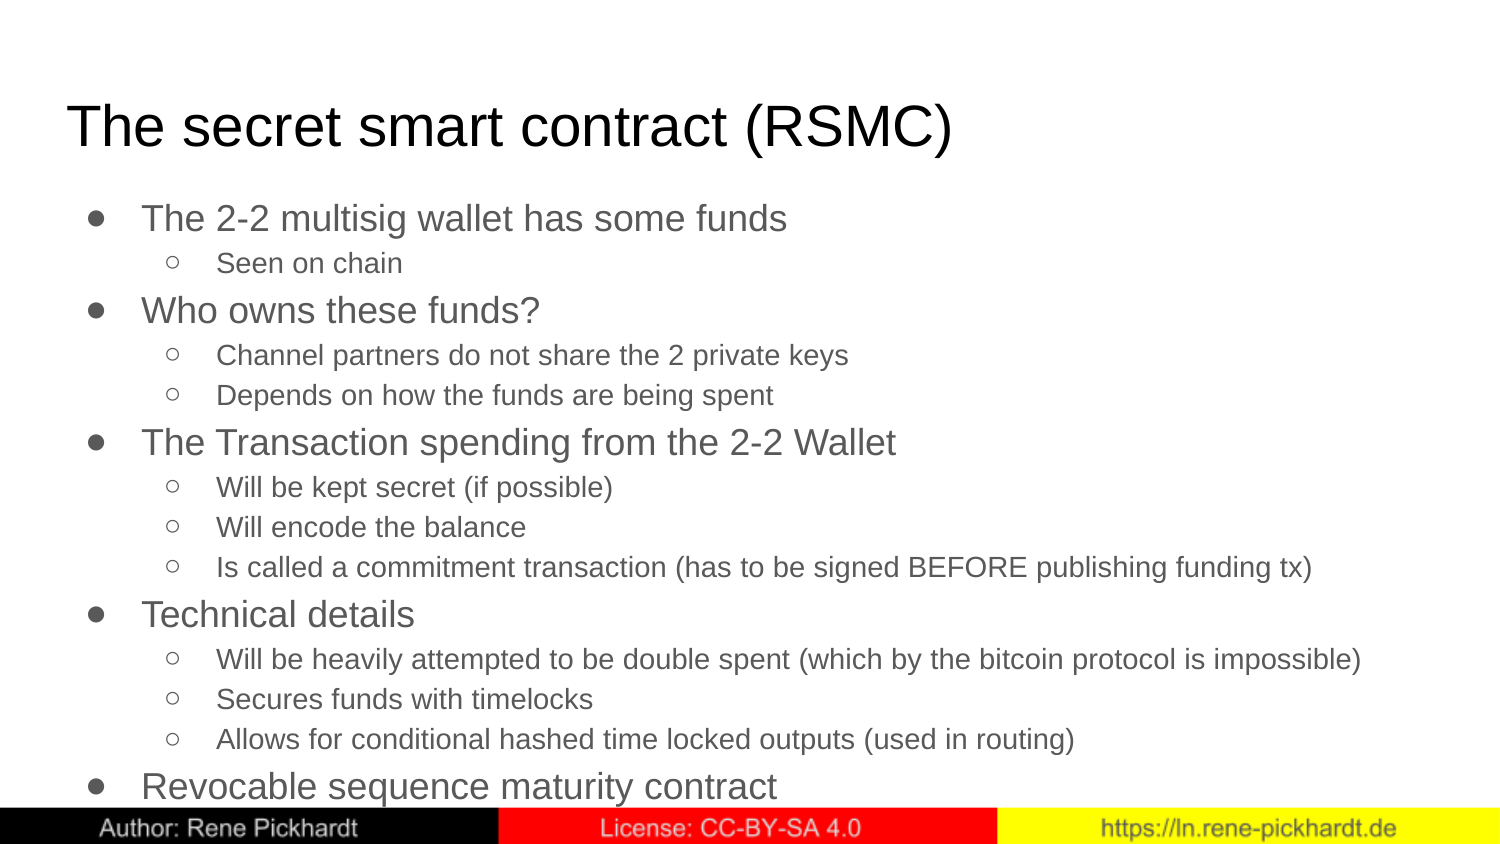

# The secret smart contract (RSMC)
The 2-2 multisig wallet has some funds
Seen on chain
Who owns these funds?
Channel partners do not share the 2 private keys
Depends on how the funds are being spent
The Transaction spending from the 2-2 Wallet
Will be kept secret (if possible)
Will encode the balance
Is called a commitment transaction (has to be signed BEFORE publishing funding tx)
Technical details
Will be heavily attempted to be double spent (which by the bitcoin protocol is impossible)
Secures funds with timelocks
Allows for conditional hashed time locked outputs (used in routing)
Revocable sequence maturity contract